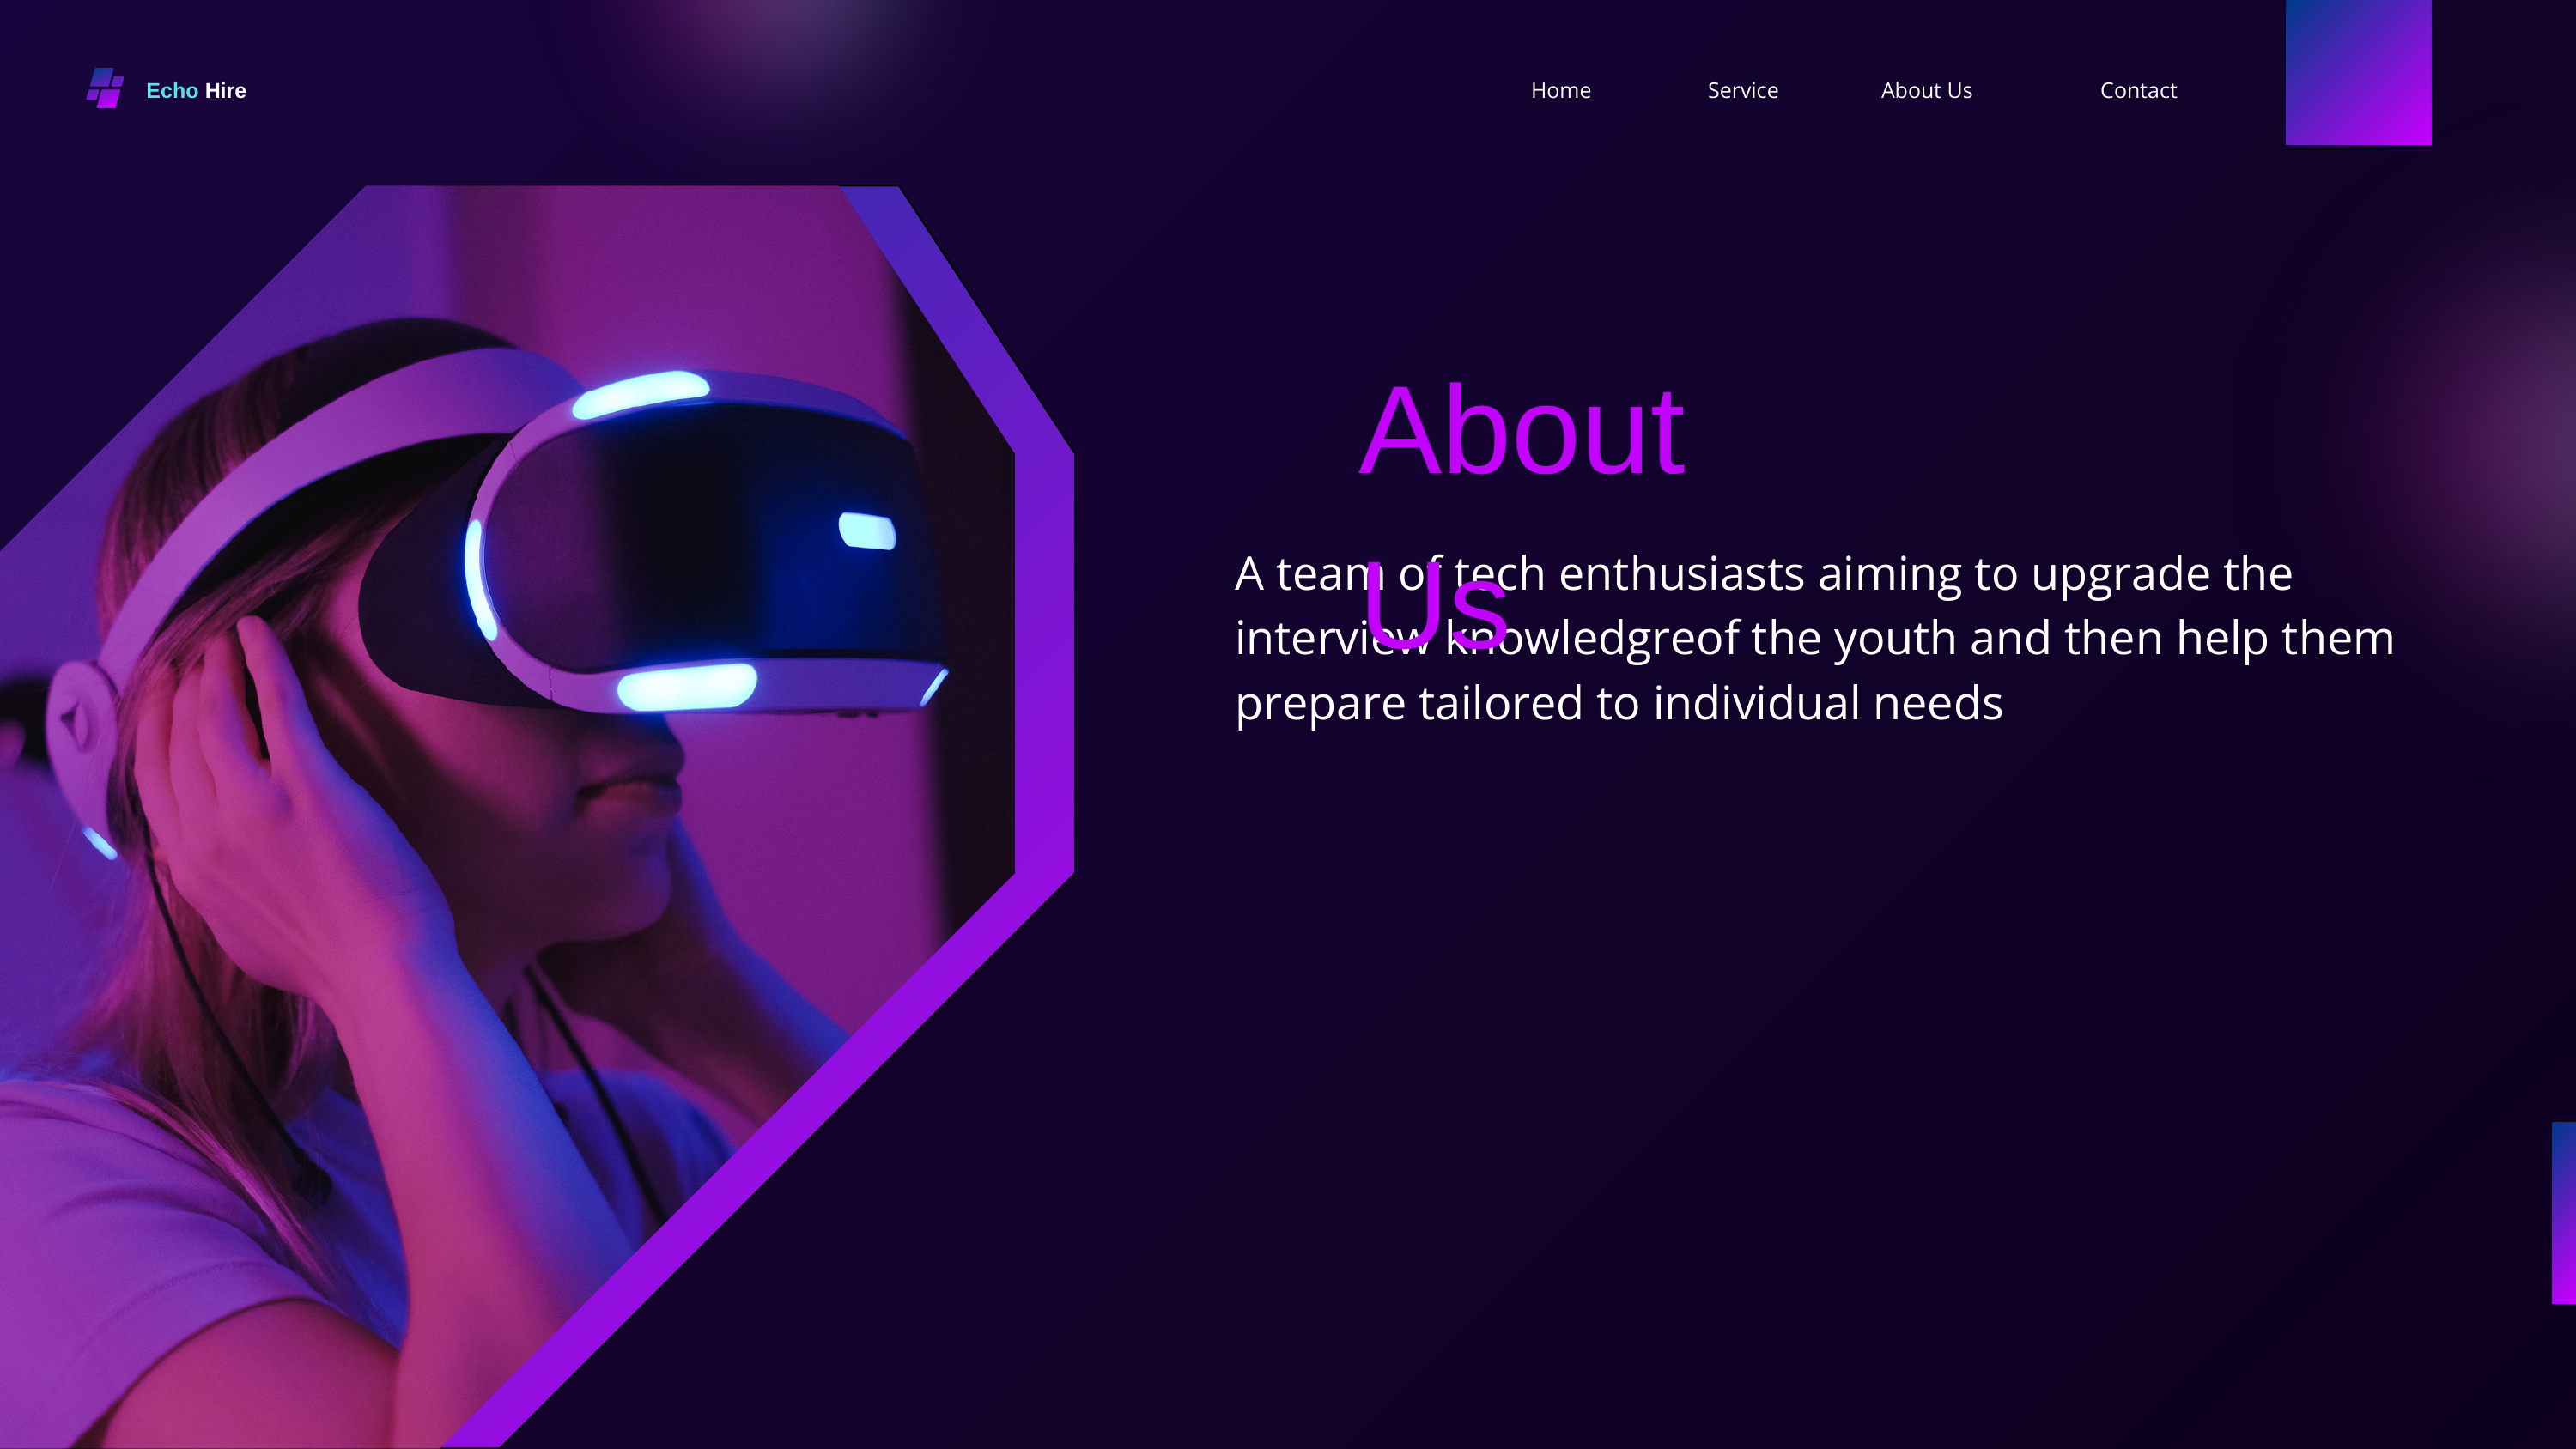

Echo Hire
Home
Service
About Us
Contact

About Us
A team of tech enthusiasts aiming to upgrade the interview knowledgreof the youth and then help them prepare tailored to individual needs